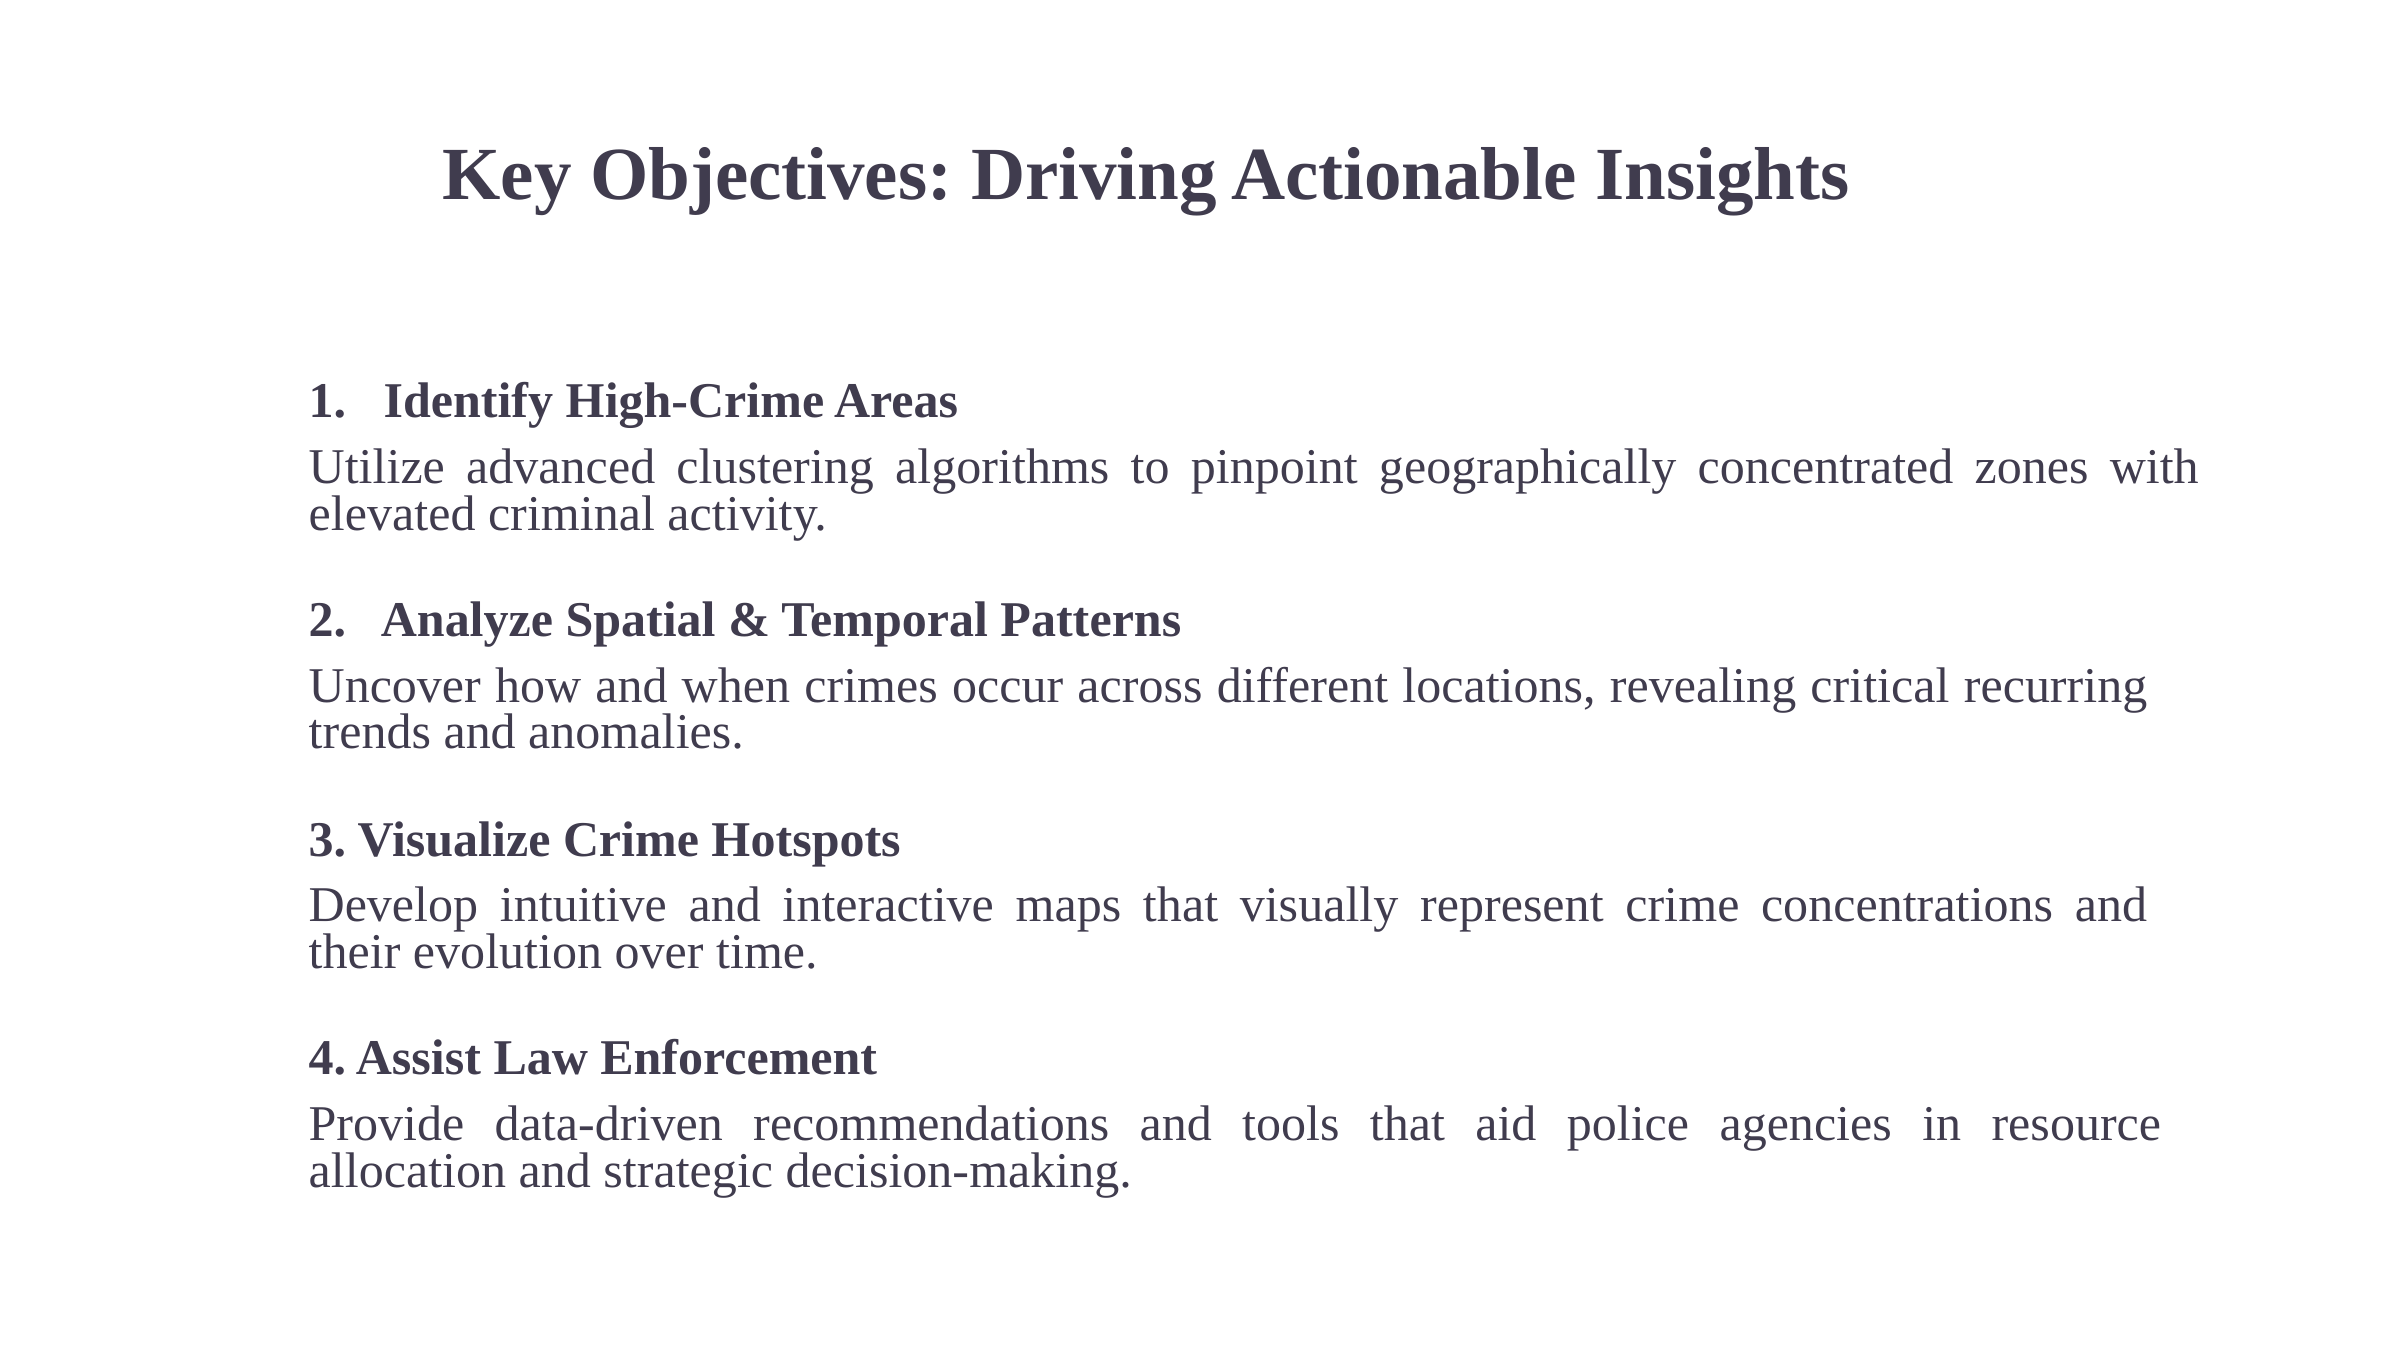

Key Objectives: Driving Actionable Insights
Identify High-Crime Areas
Utilize advanced clustering algorithms to pinpoint geographically concentrated zones with elevated criminal activity.
2.   Analyze Spatial & Temporal Patterns
Uncover how and when crimes occur across different locations, revealing critical recurring trends and anomalies.
3. Visualize Crime Hotspots
Develop intuitive and interactive maps that visually represent crime concentrations and their evolution over time.
4. Assist Law Enforcement
Provide data-driven recommendations and tools that aid police agencies in resource allocation and strategic decision-making.